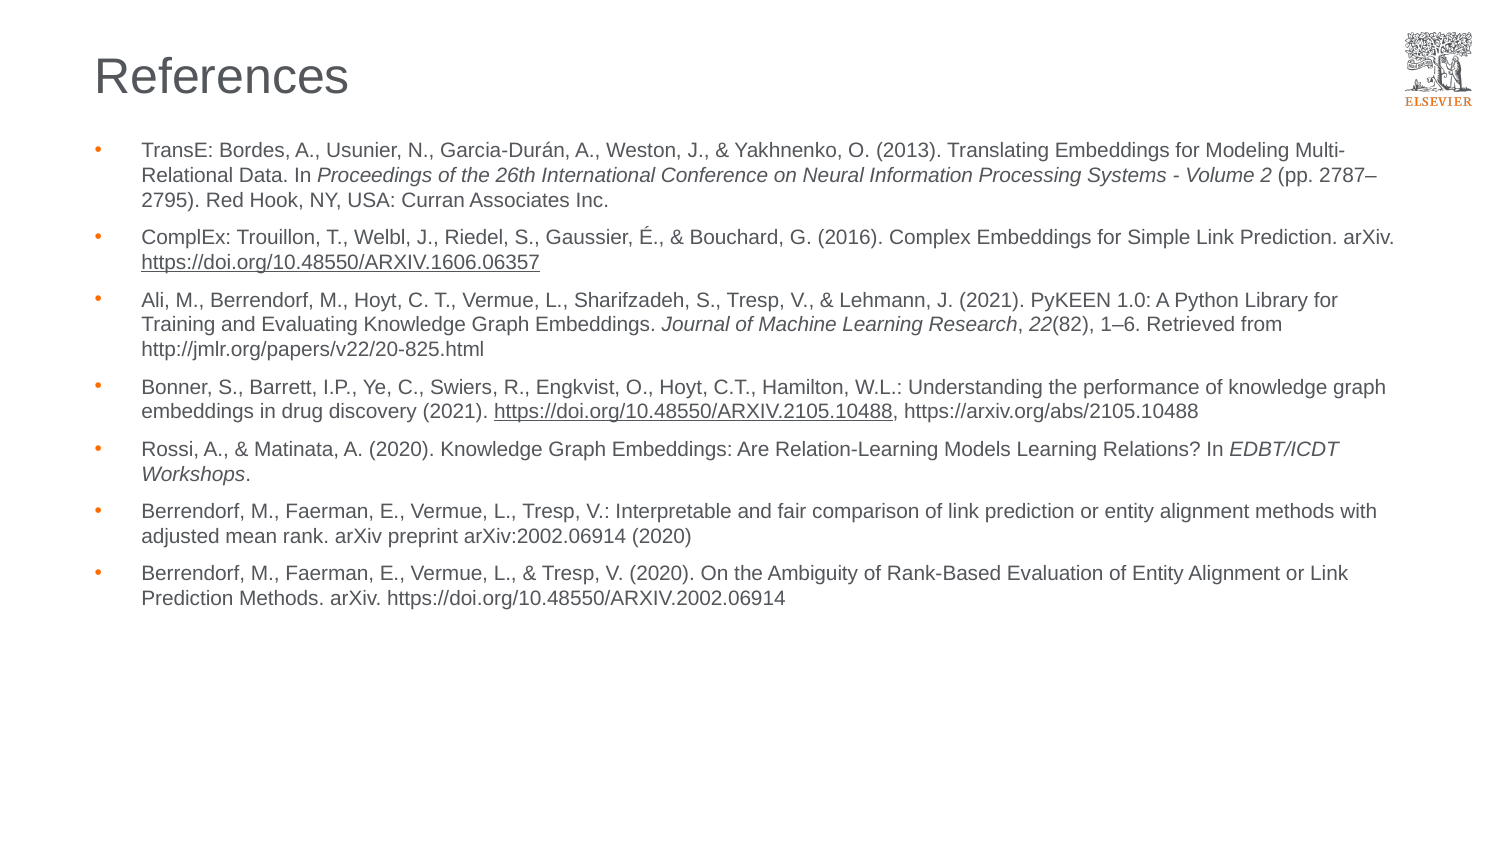

# References
TransE: Bordes, A., Usunier, N., Garcia-Durán, A., Weston, J., & Yakhnenko, O. (2013). Translating Embeddings for Modeling Multi-Relational Data. In Proceedings of the 26th International Conference on Neural Information Processing Systems - Volume 2 (pp. 2787–2795). Red Hook, NY, USA: Curran Associates Inc.
ComplEx: Trouillon, T., Welbl, J., Riedel, S., Gaussier, É., & Bouchard, G. (2016). Complex Embeddings for Simple Link Prediction. arXiv. https://doi.org/10.48550/ARXIV.1606.06357
Ali, M., Berrendorf, M., Hoyt, C. T., Vermue, L., Sharifzadeh, S., Tresp, V., & Lehmann, J. (2021). PyKEEN 1.0: A Python Library for Training and Evaluating Knowledge Graph Embeddings. Journal of Machine Learning Research, 22(82), 1–6. Retrieved from http://jmlr.org/papers/v22/20-825.html
Bonner, S., Barrett, I.P., Ye, C., Swiers, R., Engkvist, O., Hoyt, C.T., Hamilton, W.L.: Understanding the performance of knowledge graph embeddings in drug discovery (2021). https://doi.org/10.48550/ARXIV.2105.10488, https://arxiv.org/abs/2105.10488
Rossi, A., & Matinata, A. (2020). Knowledge Graph Embeddings: Are Relation-Learning Models Learning Relations? In EDBT/ICDT Workshops.
Berrendorf, M., Faerman, E., Vermue, L., Tresp, V.: Interpretable and fair comparison of link prediction or entity alignment methods with adjusted mean rank. arXiv preprint arXiv:2002.06914 (2020)
Berrendorf, M., Faerman, E., Vermue, L., & Tresp, V. (2020). On the Ambiguity of Rank-Based Evaluation of Entity Alignment or Link Prediction Methods. arXiv. https://doi.org/10.48550/ARXIV.2002.06914